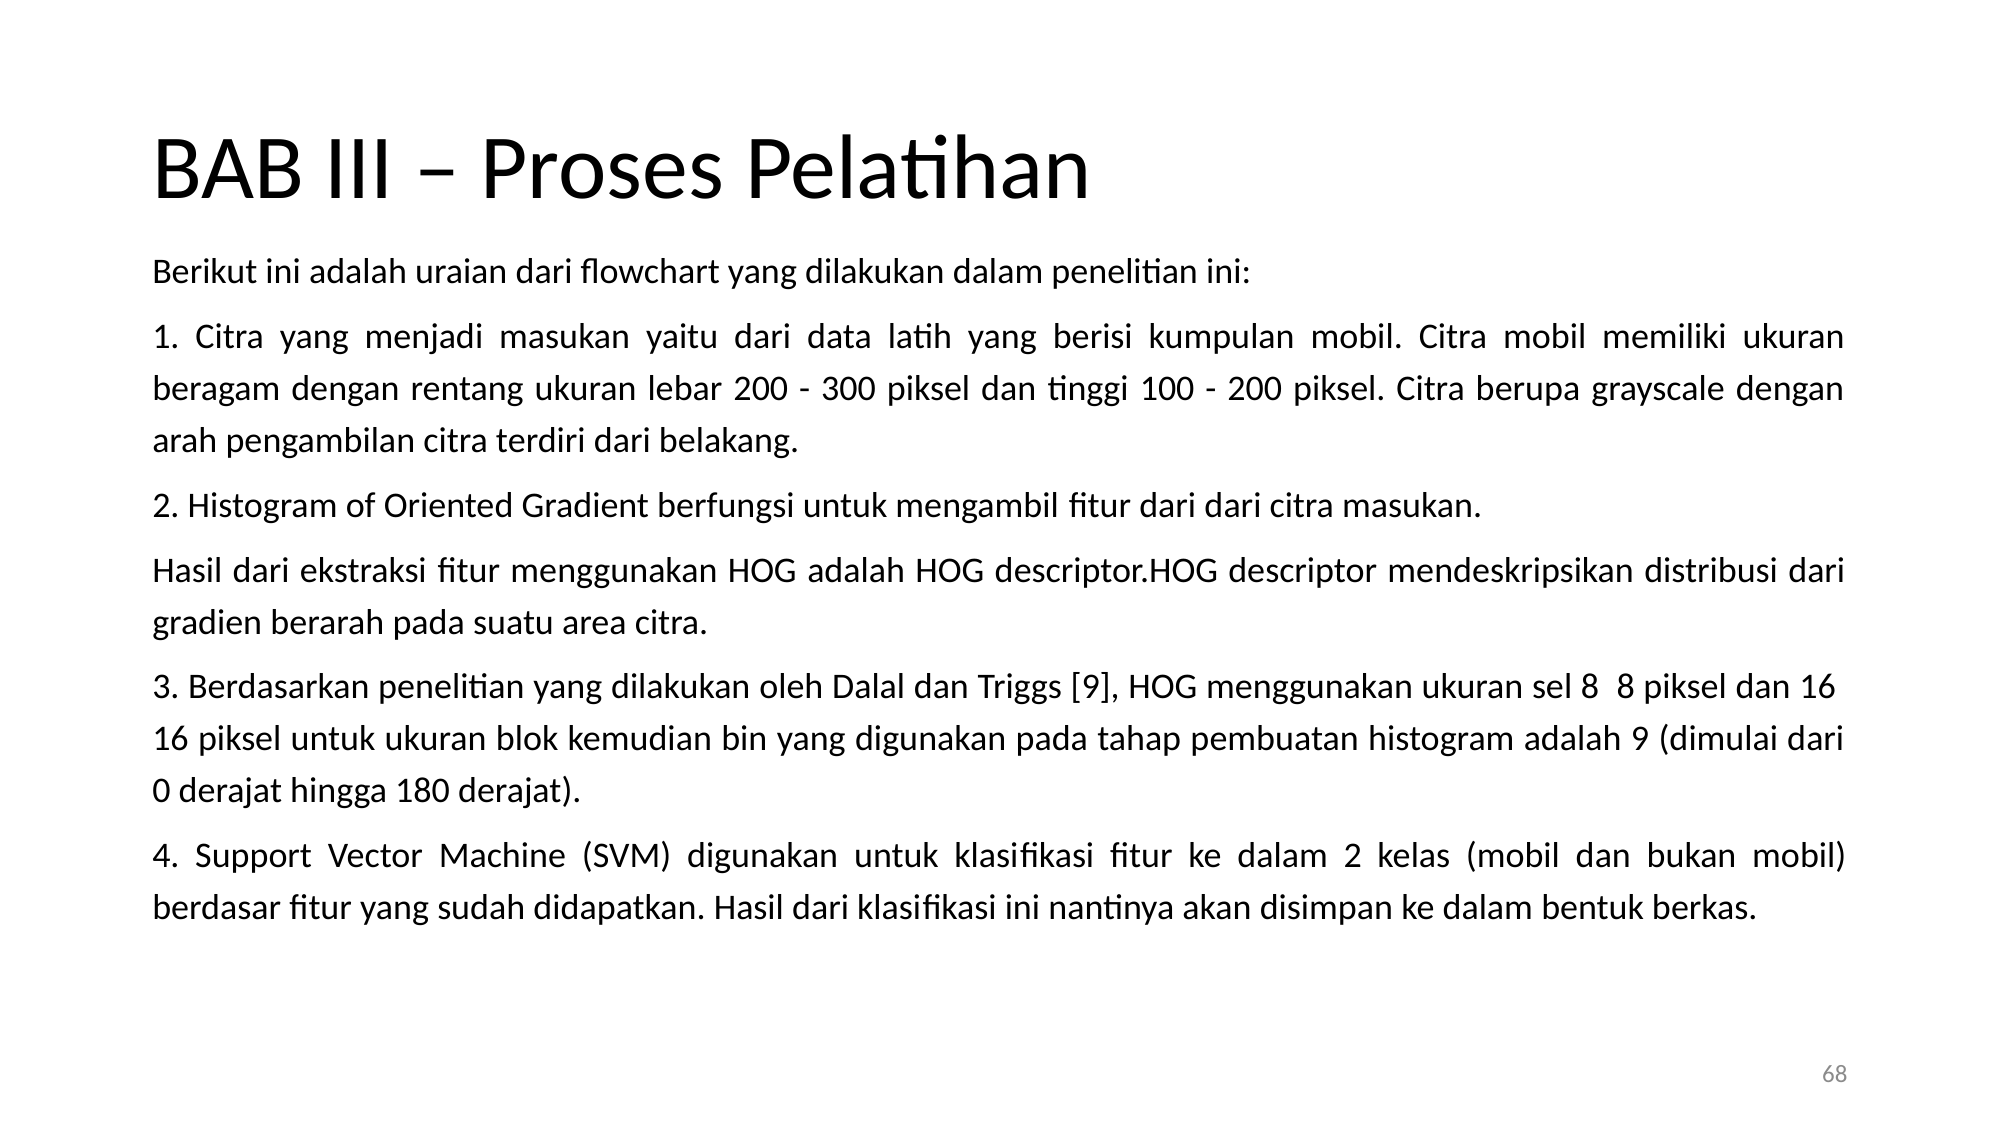

BAB III – Proses Pelatihan
Berikut ini adalah uraian dari flowchart yang dilakukan dalam penelitian ini:
1. Citra yang menjadi masukan yaitu dari data latih yang berisi kumpulan mobil. Citra mobil memiliki ukuran beragam dengan rentang ukuran lebar 200 - 300 piksel dan tinggi 100 - 200 piksel. Citra berupa grayscale dengan arah pengambilan citra terdiri dari belakang.
2. Histogram of Oriented Gradient berfungsi untuk mengambil fitur dari dari citra masukan.
Hasil dari ekstraksi fitur menggunakan HOG adalah HOG descriptor.HOG descriptor mendeskripsikan distribusi dari gradien berarah pada suatu area citra.
3. Berdasarkan penelitian yang dilakukan oleh Dalal dan Triggs [9], HOG menggunakan ukuran sel 8  8 piksel dan 16  16 piksel untuk ukuran blok kemudian bin yang digunakan pada tahap pembuatan histogram adalah 9 (dimulai dari 0 derajat hingga 180 derajat).
4. Support Vector Machine (SVM) digunakan untuk klasifikasi fitur ke dalam 2 kelas (mobil dan bukan mobil) berdasar fitur yang sudah didapatkan. Hasil dari klasifikasi ini nantinya akan disimpan ke dalam bentuk berkas.
68